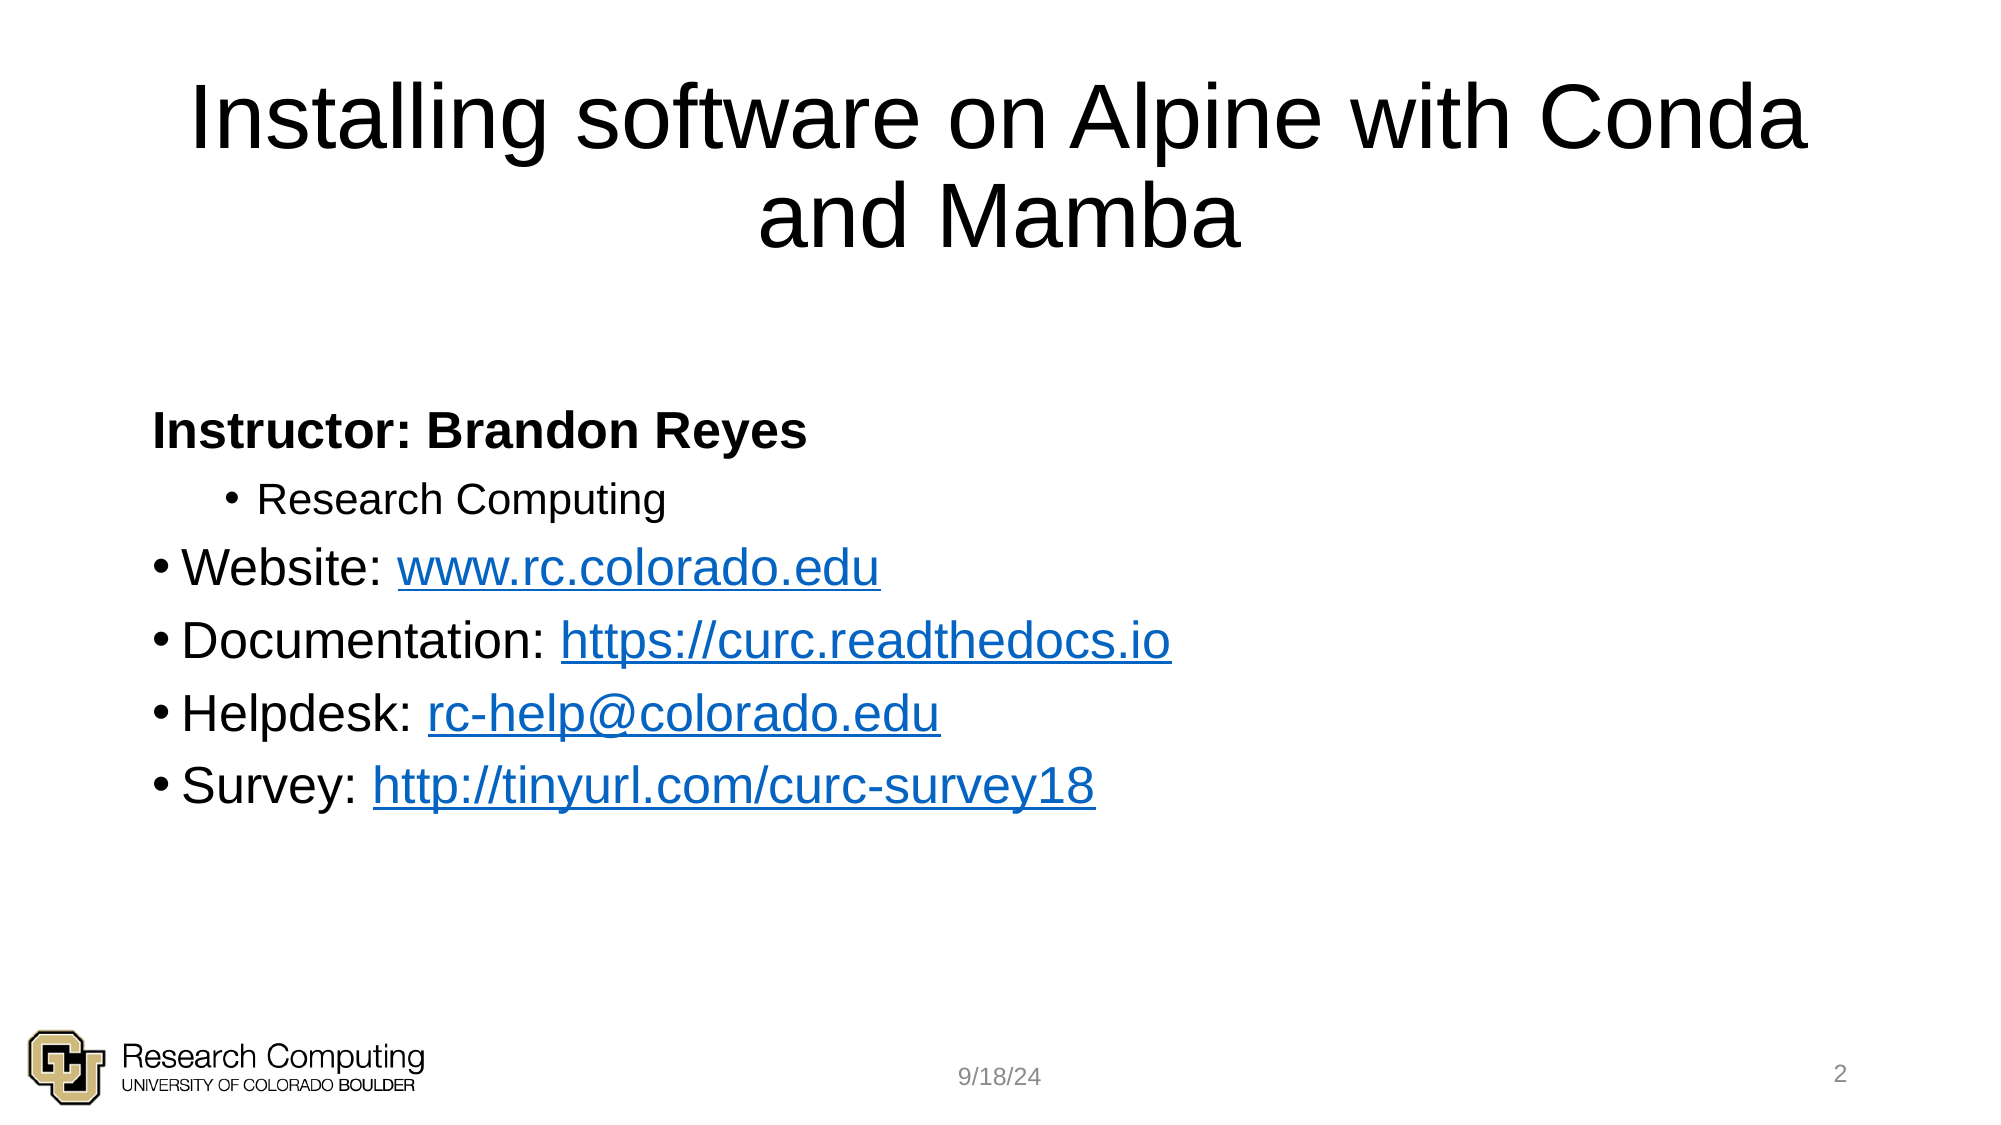

# Installing software on Alpine with Conda and Mamba
Instructor: Brandon Reyes
Research Computing
Website: www.rc.colorado.edu
Documentation: https://curc.readthedocs.io
Helpdesk: rc-help@colorado.edu
Survey: http://tinyurl.com/curc-survey18
2
9/18/24